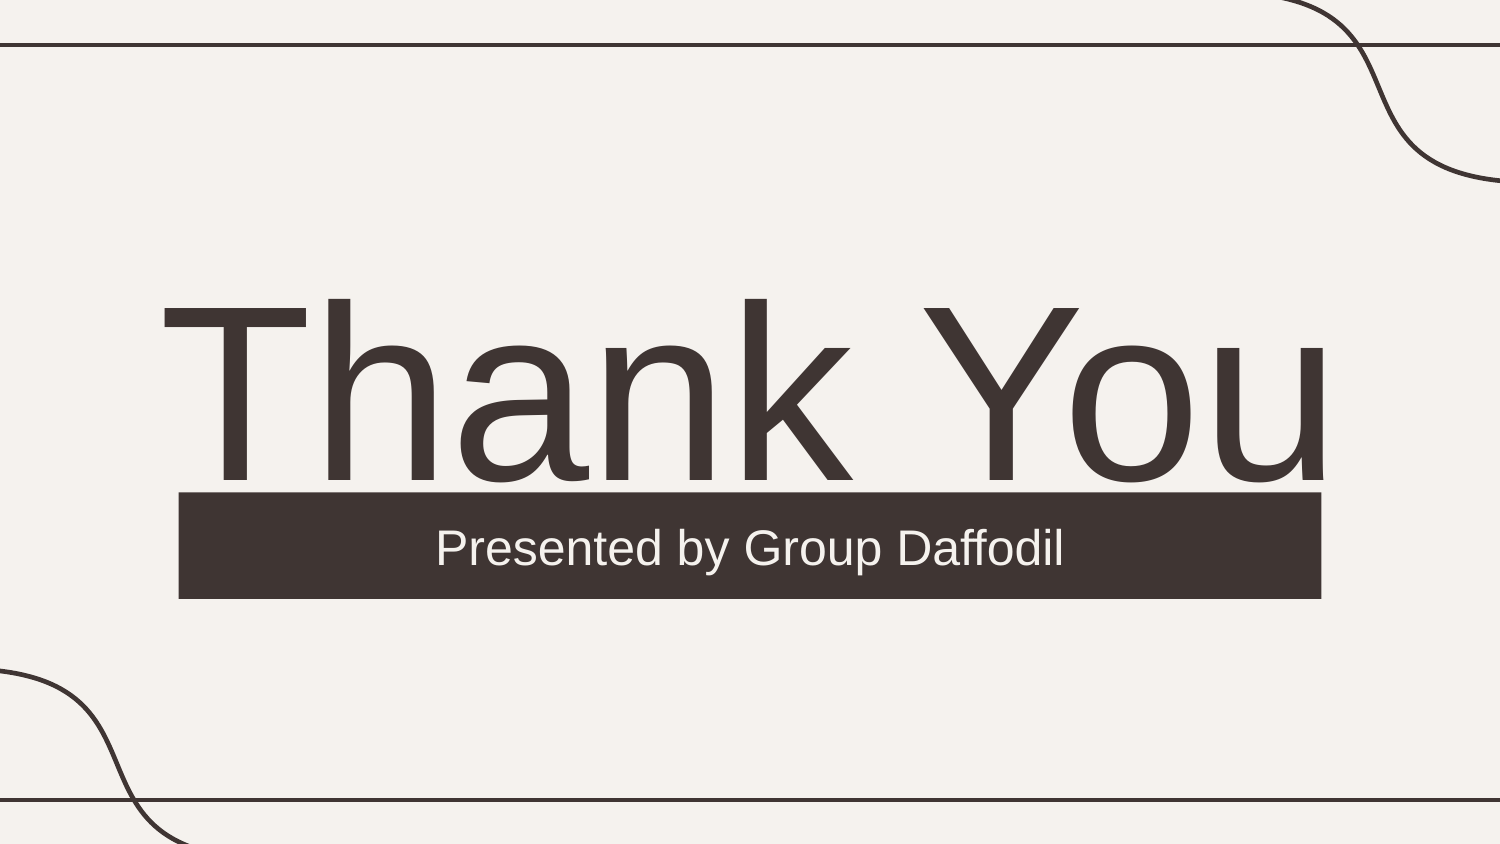

# Thank You
Presented by Group Daffodil